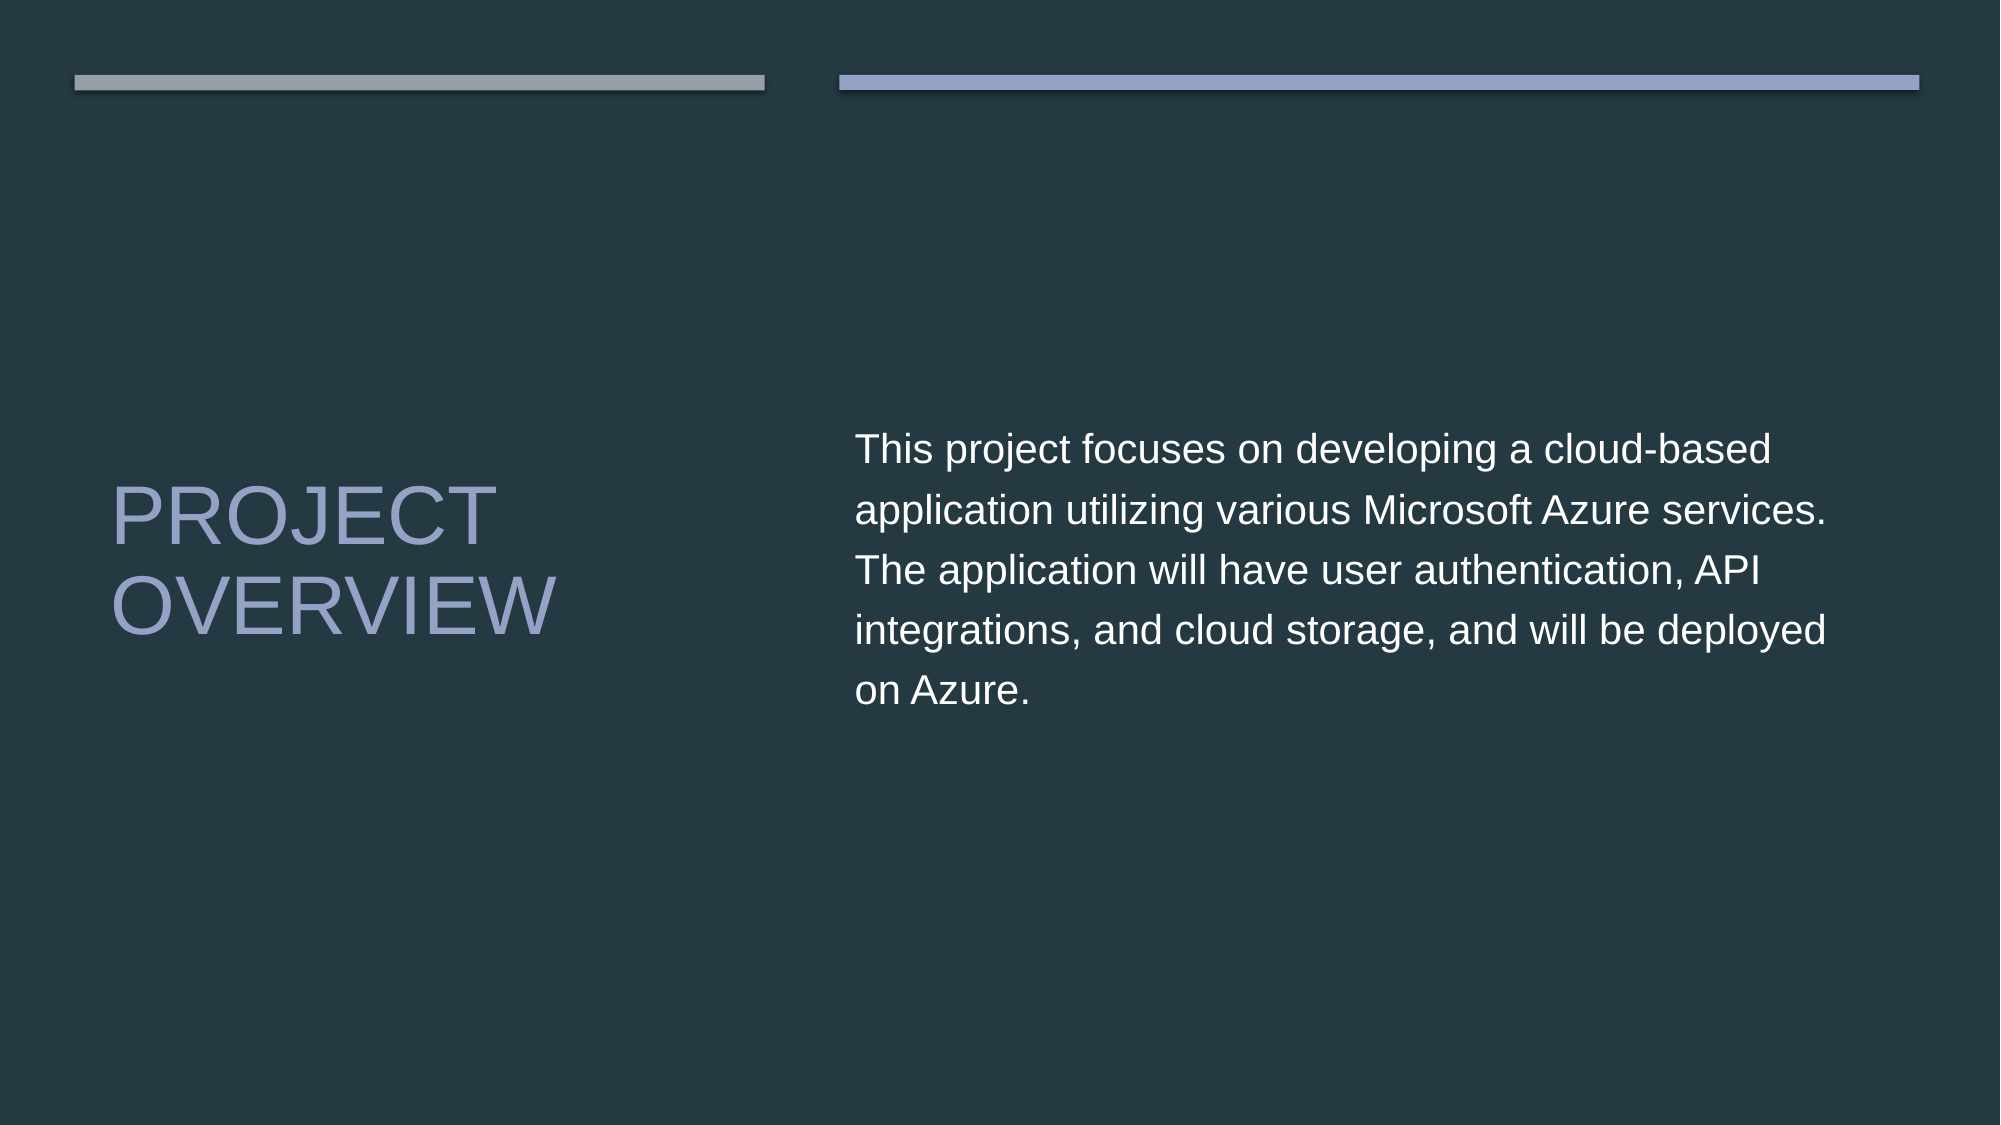

This project focuses on developing a cloud-based application utilizing various Microsoft Azure services. The application will have user authentication, API integrations, and cloud storage, and will be deployed on Azure.
# Project Overview